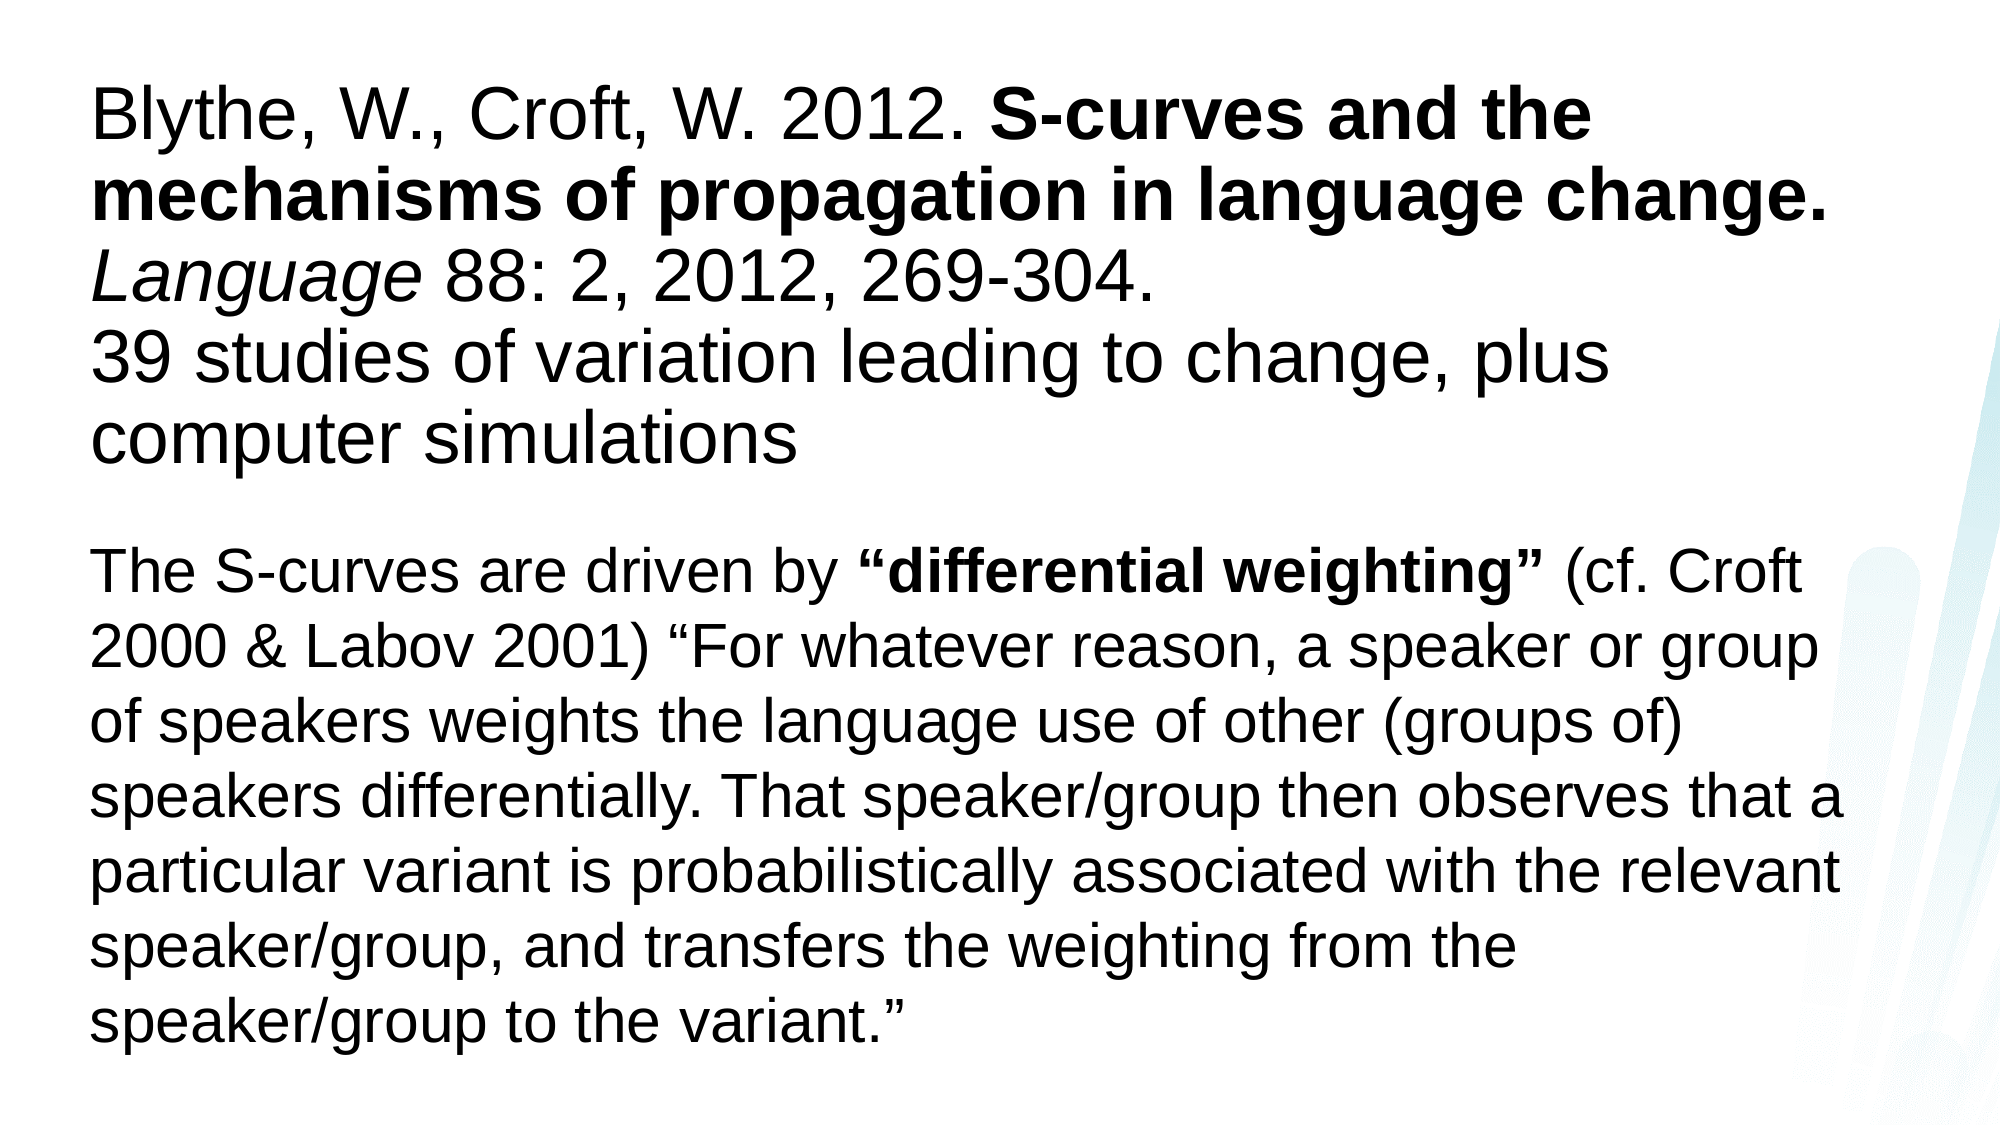

# Blythe, W., Croft, W. 2012. S-curves and the mechanisms of propagation in language change. Language 88: 2, 2012, 269-304. 39 studies of variation leading to change, plus computer simulations
The S-curves are driven by “differential weighting” (cf. Croft 2000 & Labov 2001) “For whatever reason, a speaker or group of speakers weights the language use of other (groups of) speakers differentially. That speaker/group then observes that a particular variant is probabilistically associated with the relevant speaker/group, and transfers the weighting from the speaker/group to the variant.”